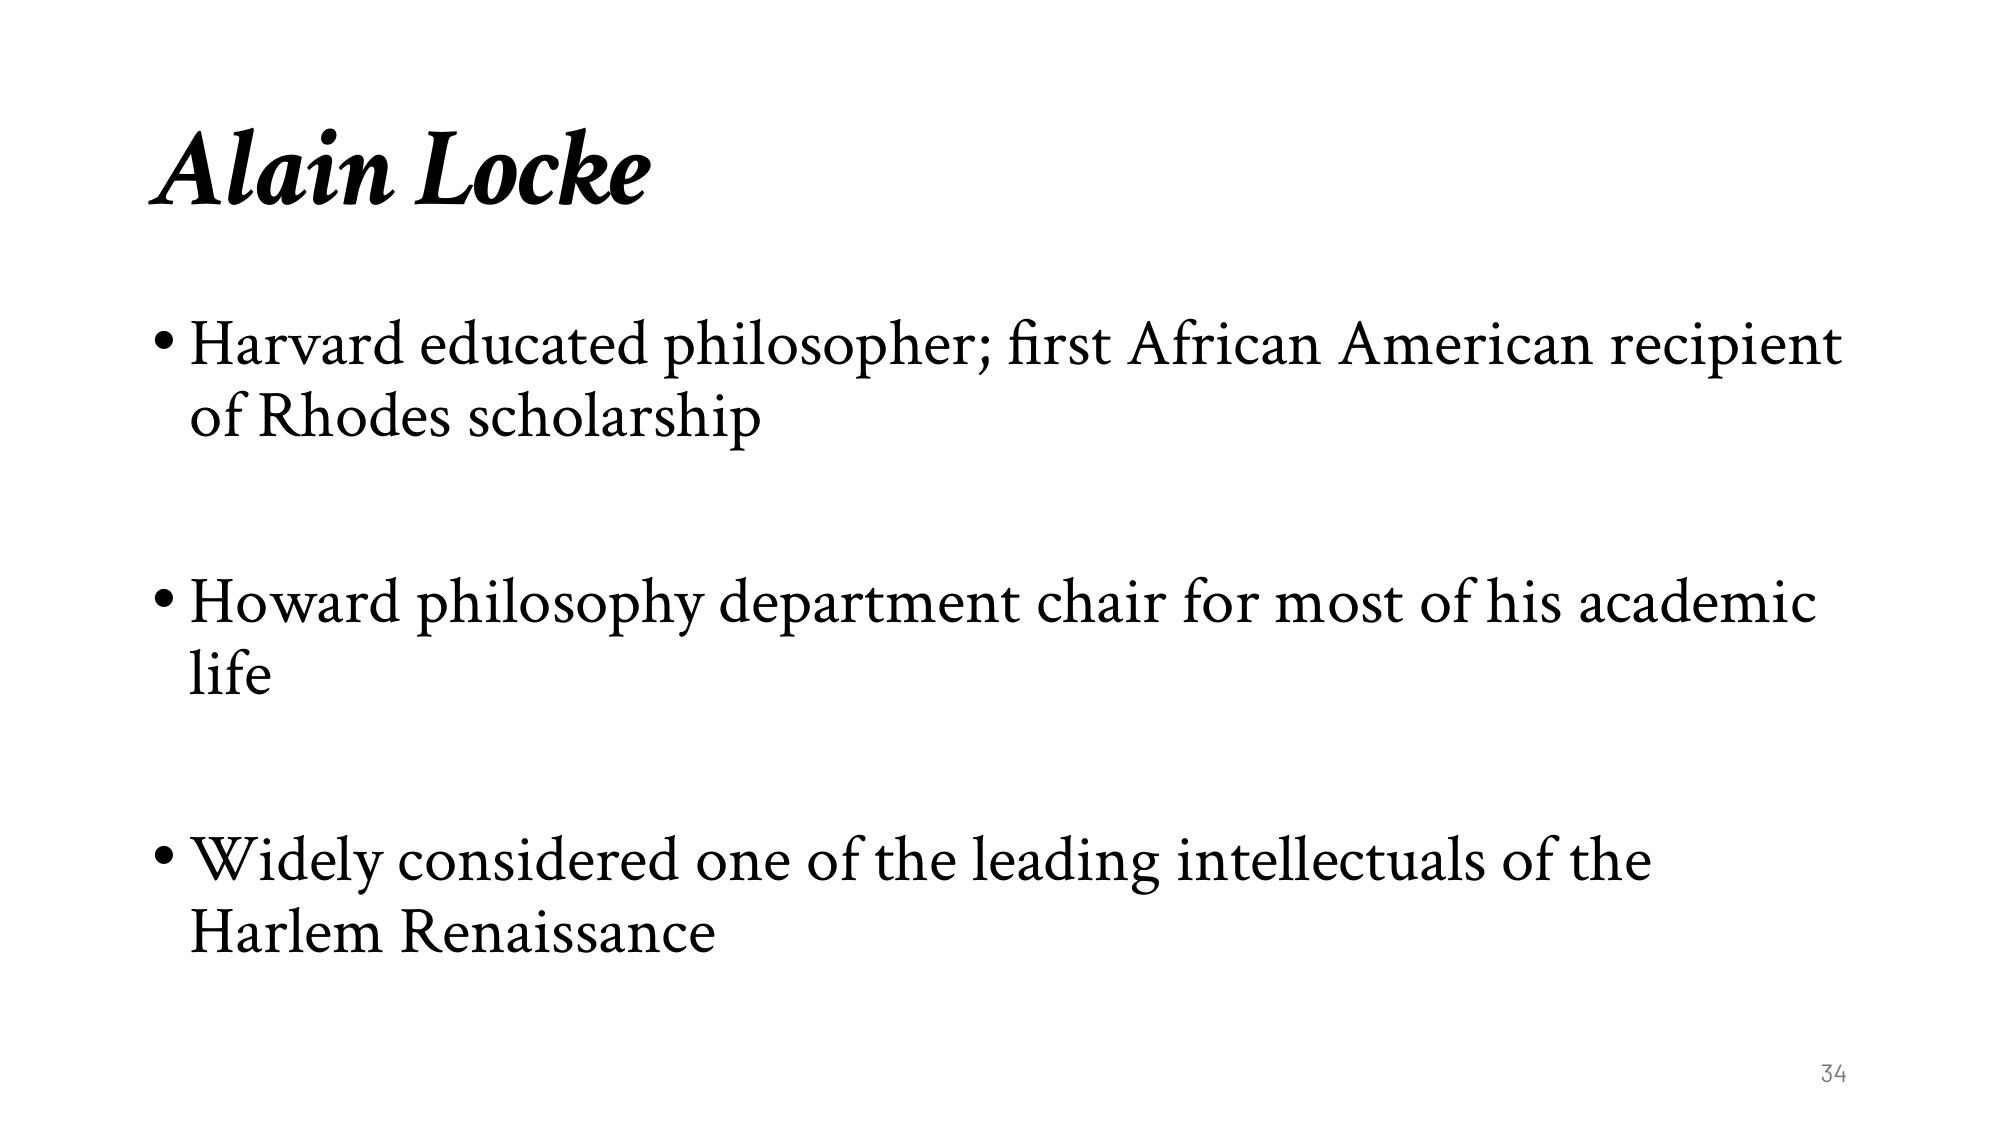

# Alain Locke
Harvard educated philosopher; first African American recipient of Rhodes scholarship

Howard philosophy department chair for most of his academic life

Widely considered one of the leading intellectuals of the Harlem Renaissance

34